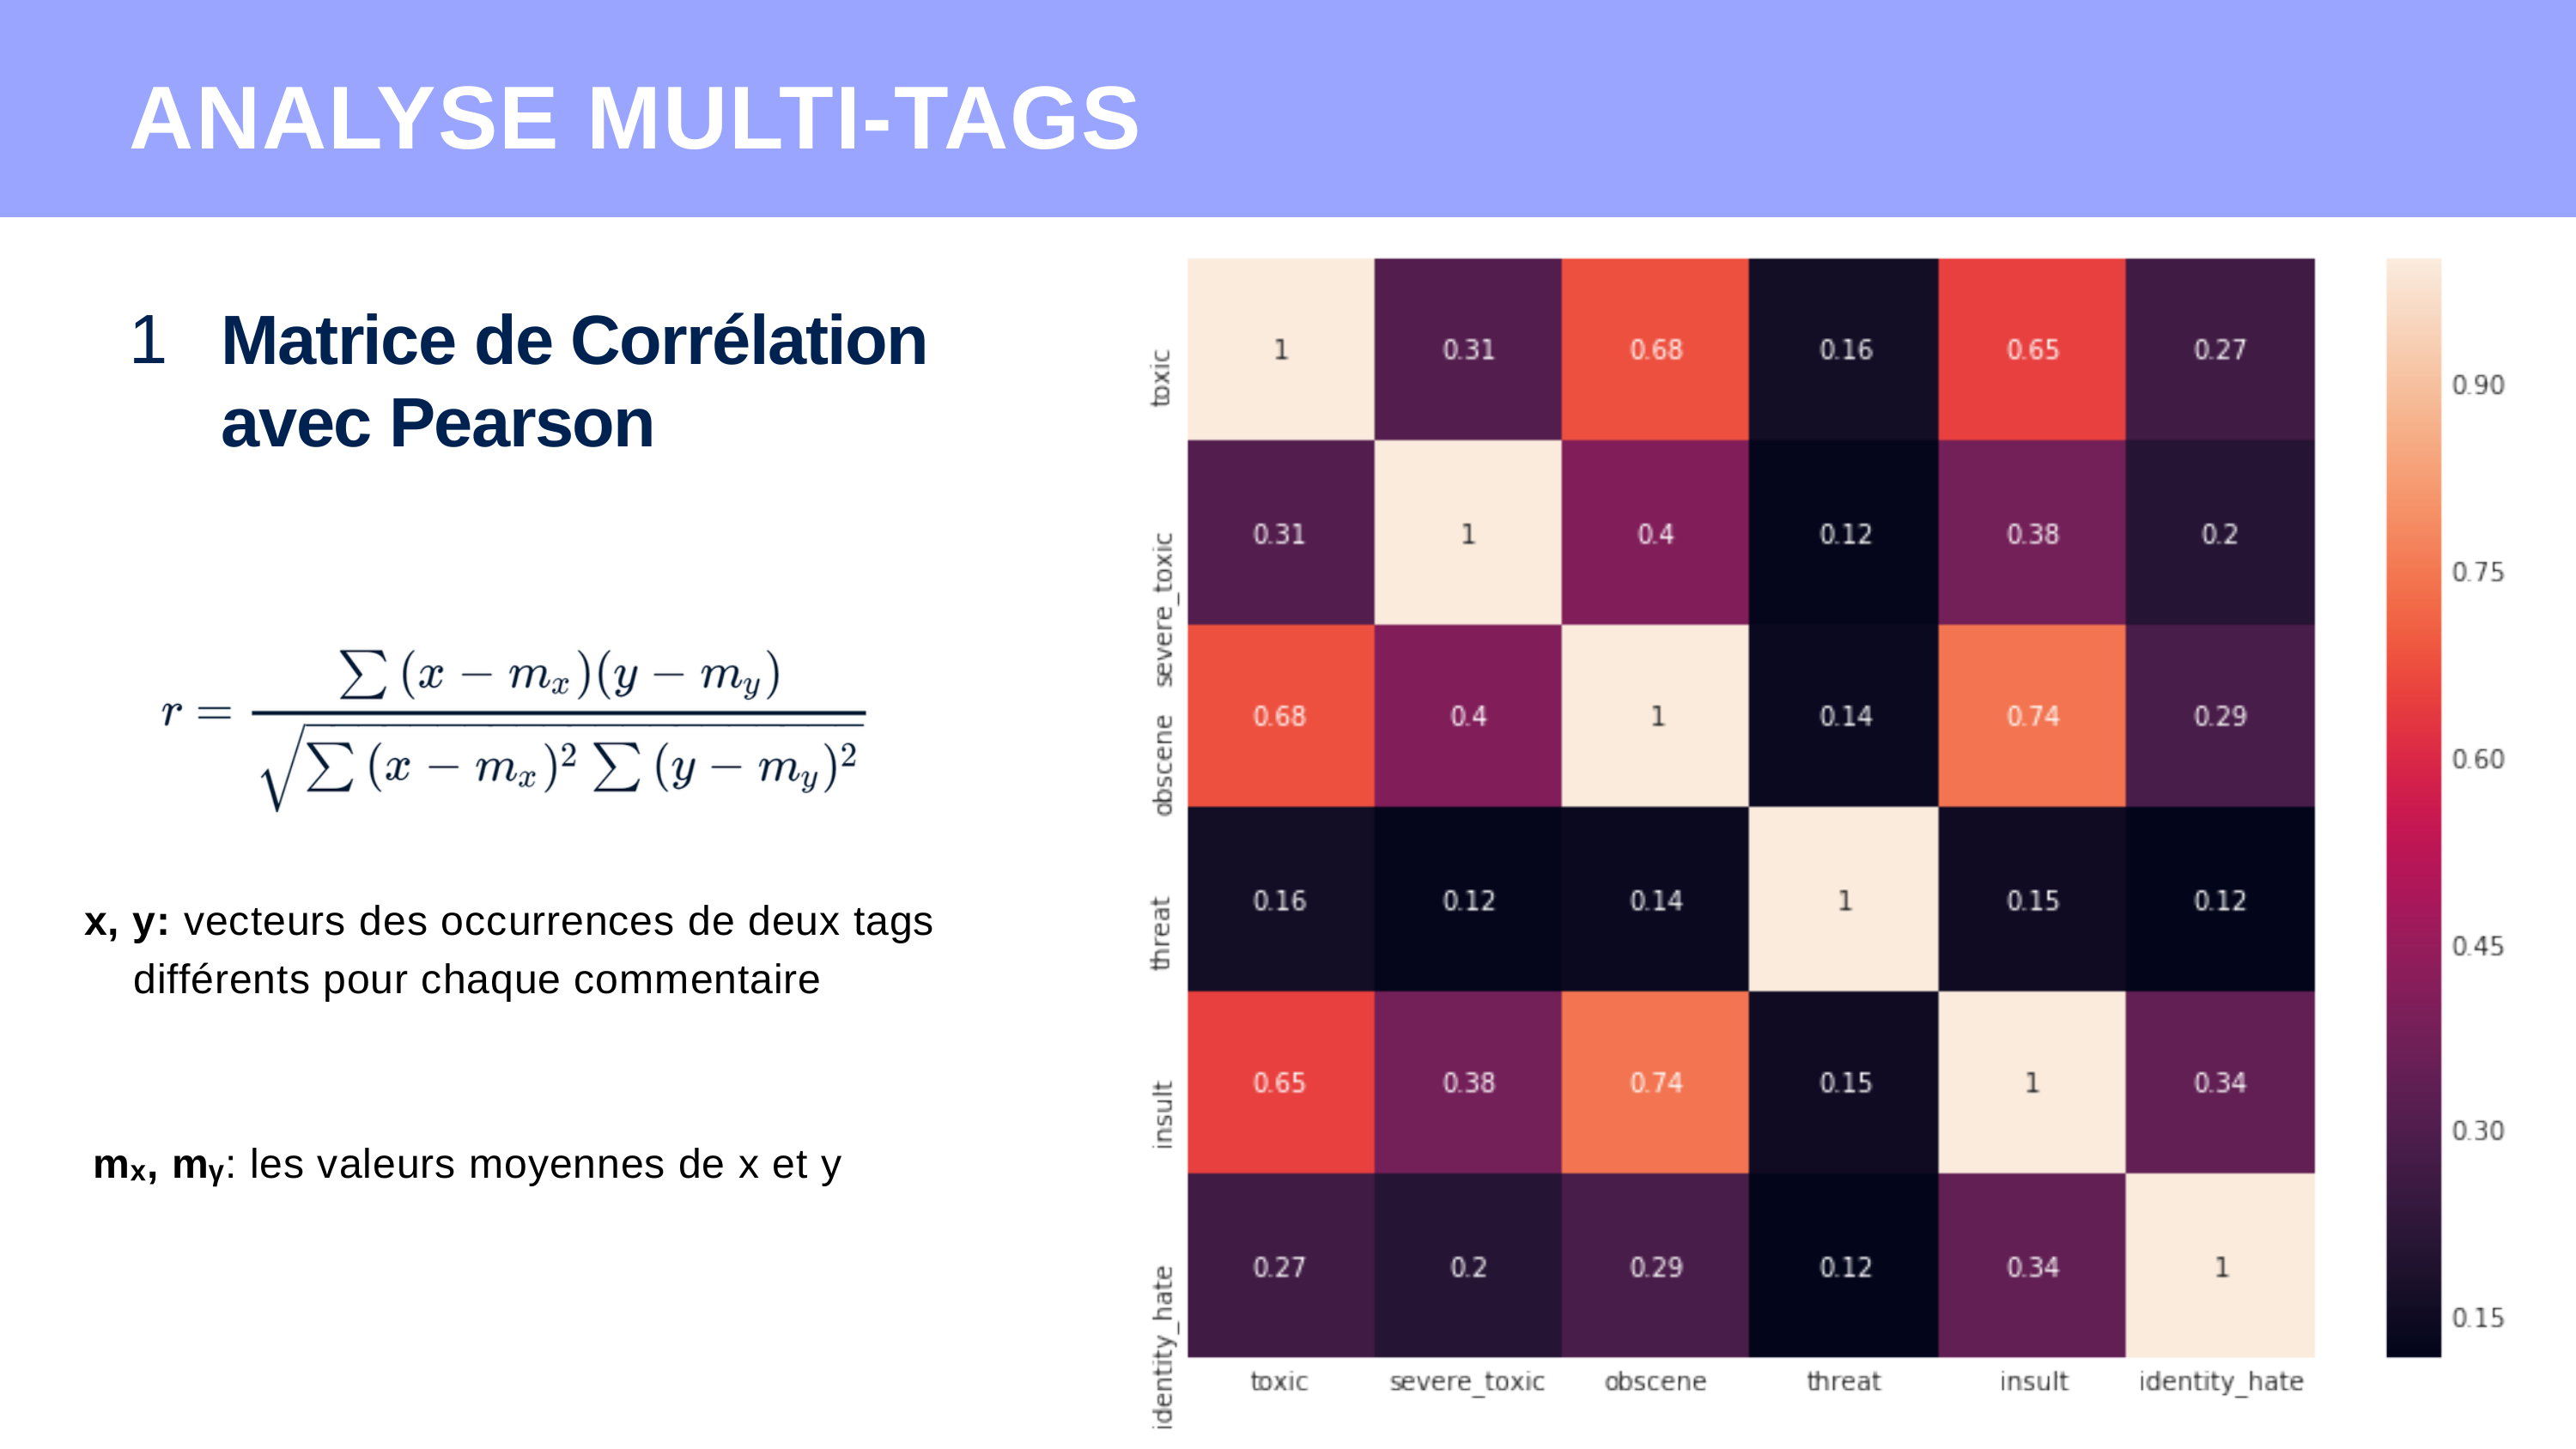

ANALYSE MULTI-TAGS

1
Matrice de Corrélation
avec Pearson

x, y: vecteurs des occurrences de deux tags                 différents pour chaque commentaire
mₓ, mᵧ: les valeurs moyennes de x et y